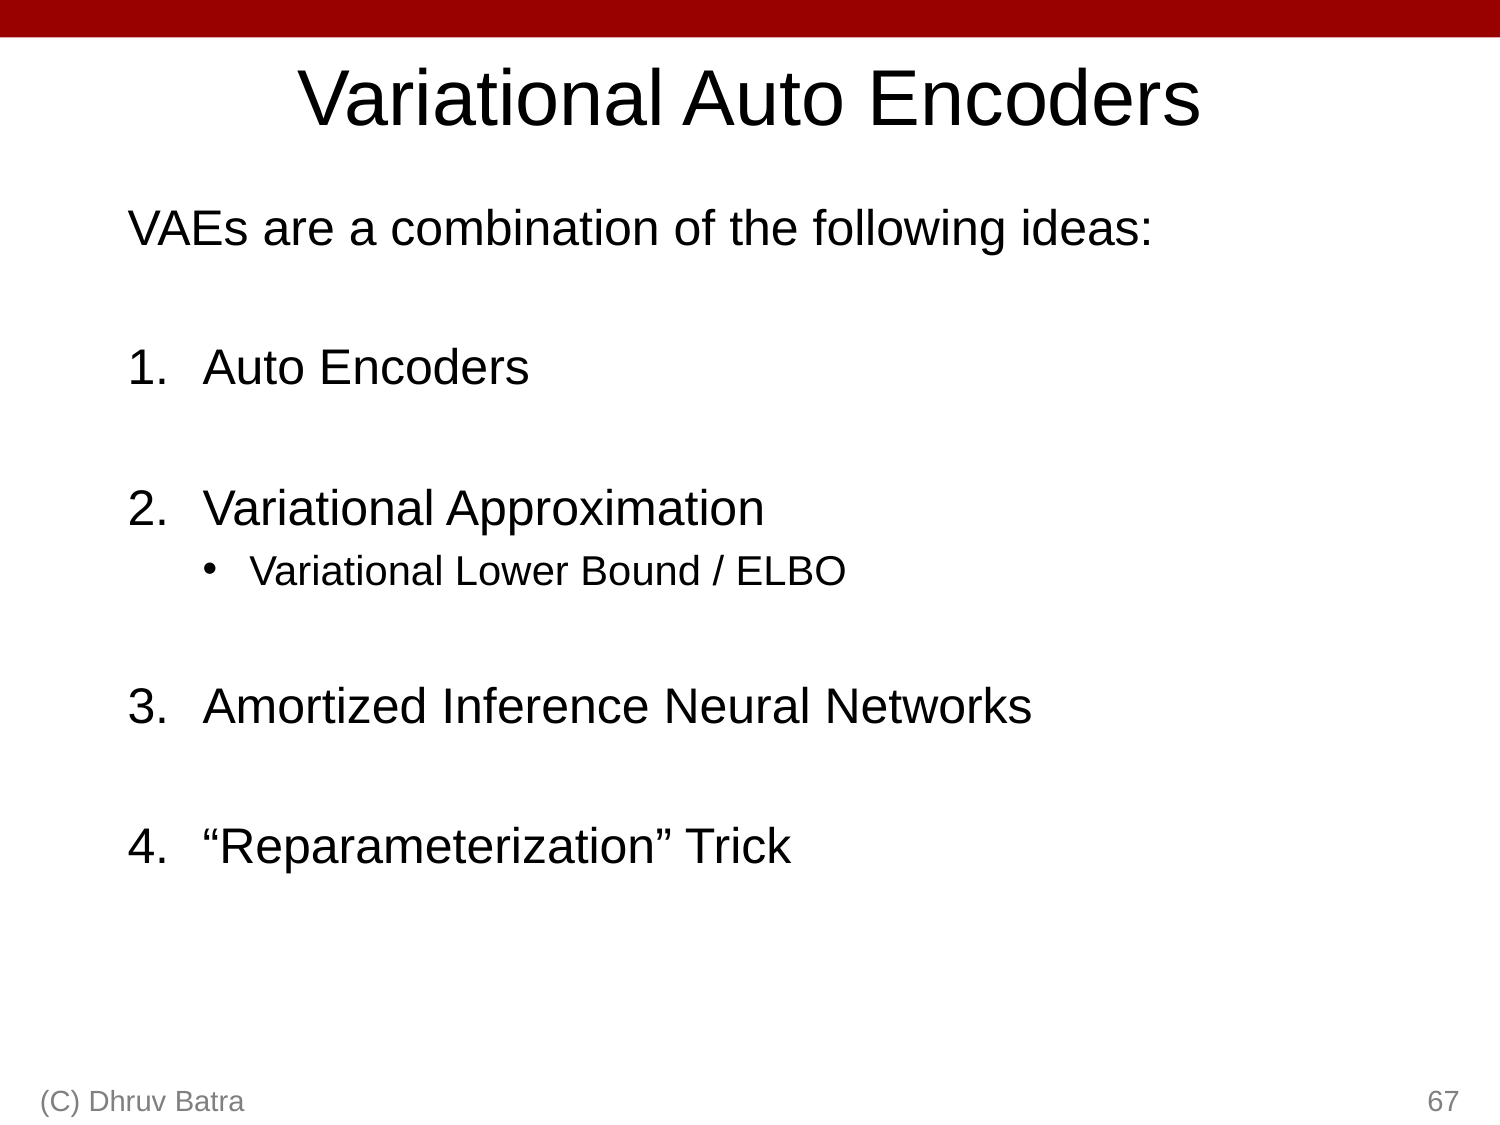

# Variational Auto Encoders
VAEs are a combination of the following ideas:

Auto Encoders

Variational Approximation
Variational Lower Bound / ELBO

Amortized Inference Neural Networks

“Reparameterization” Trick

(C) Dhruv Batra
67